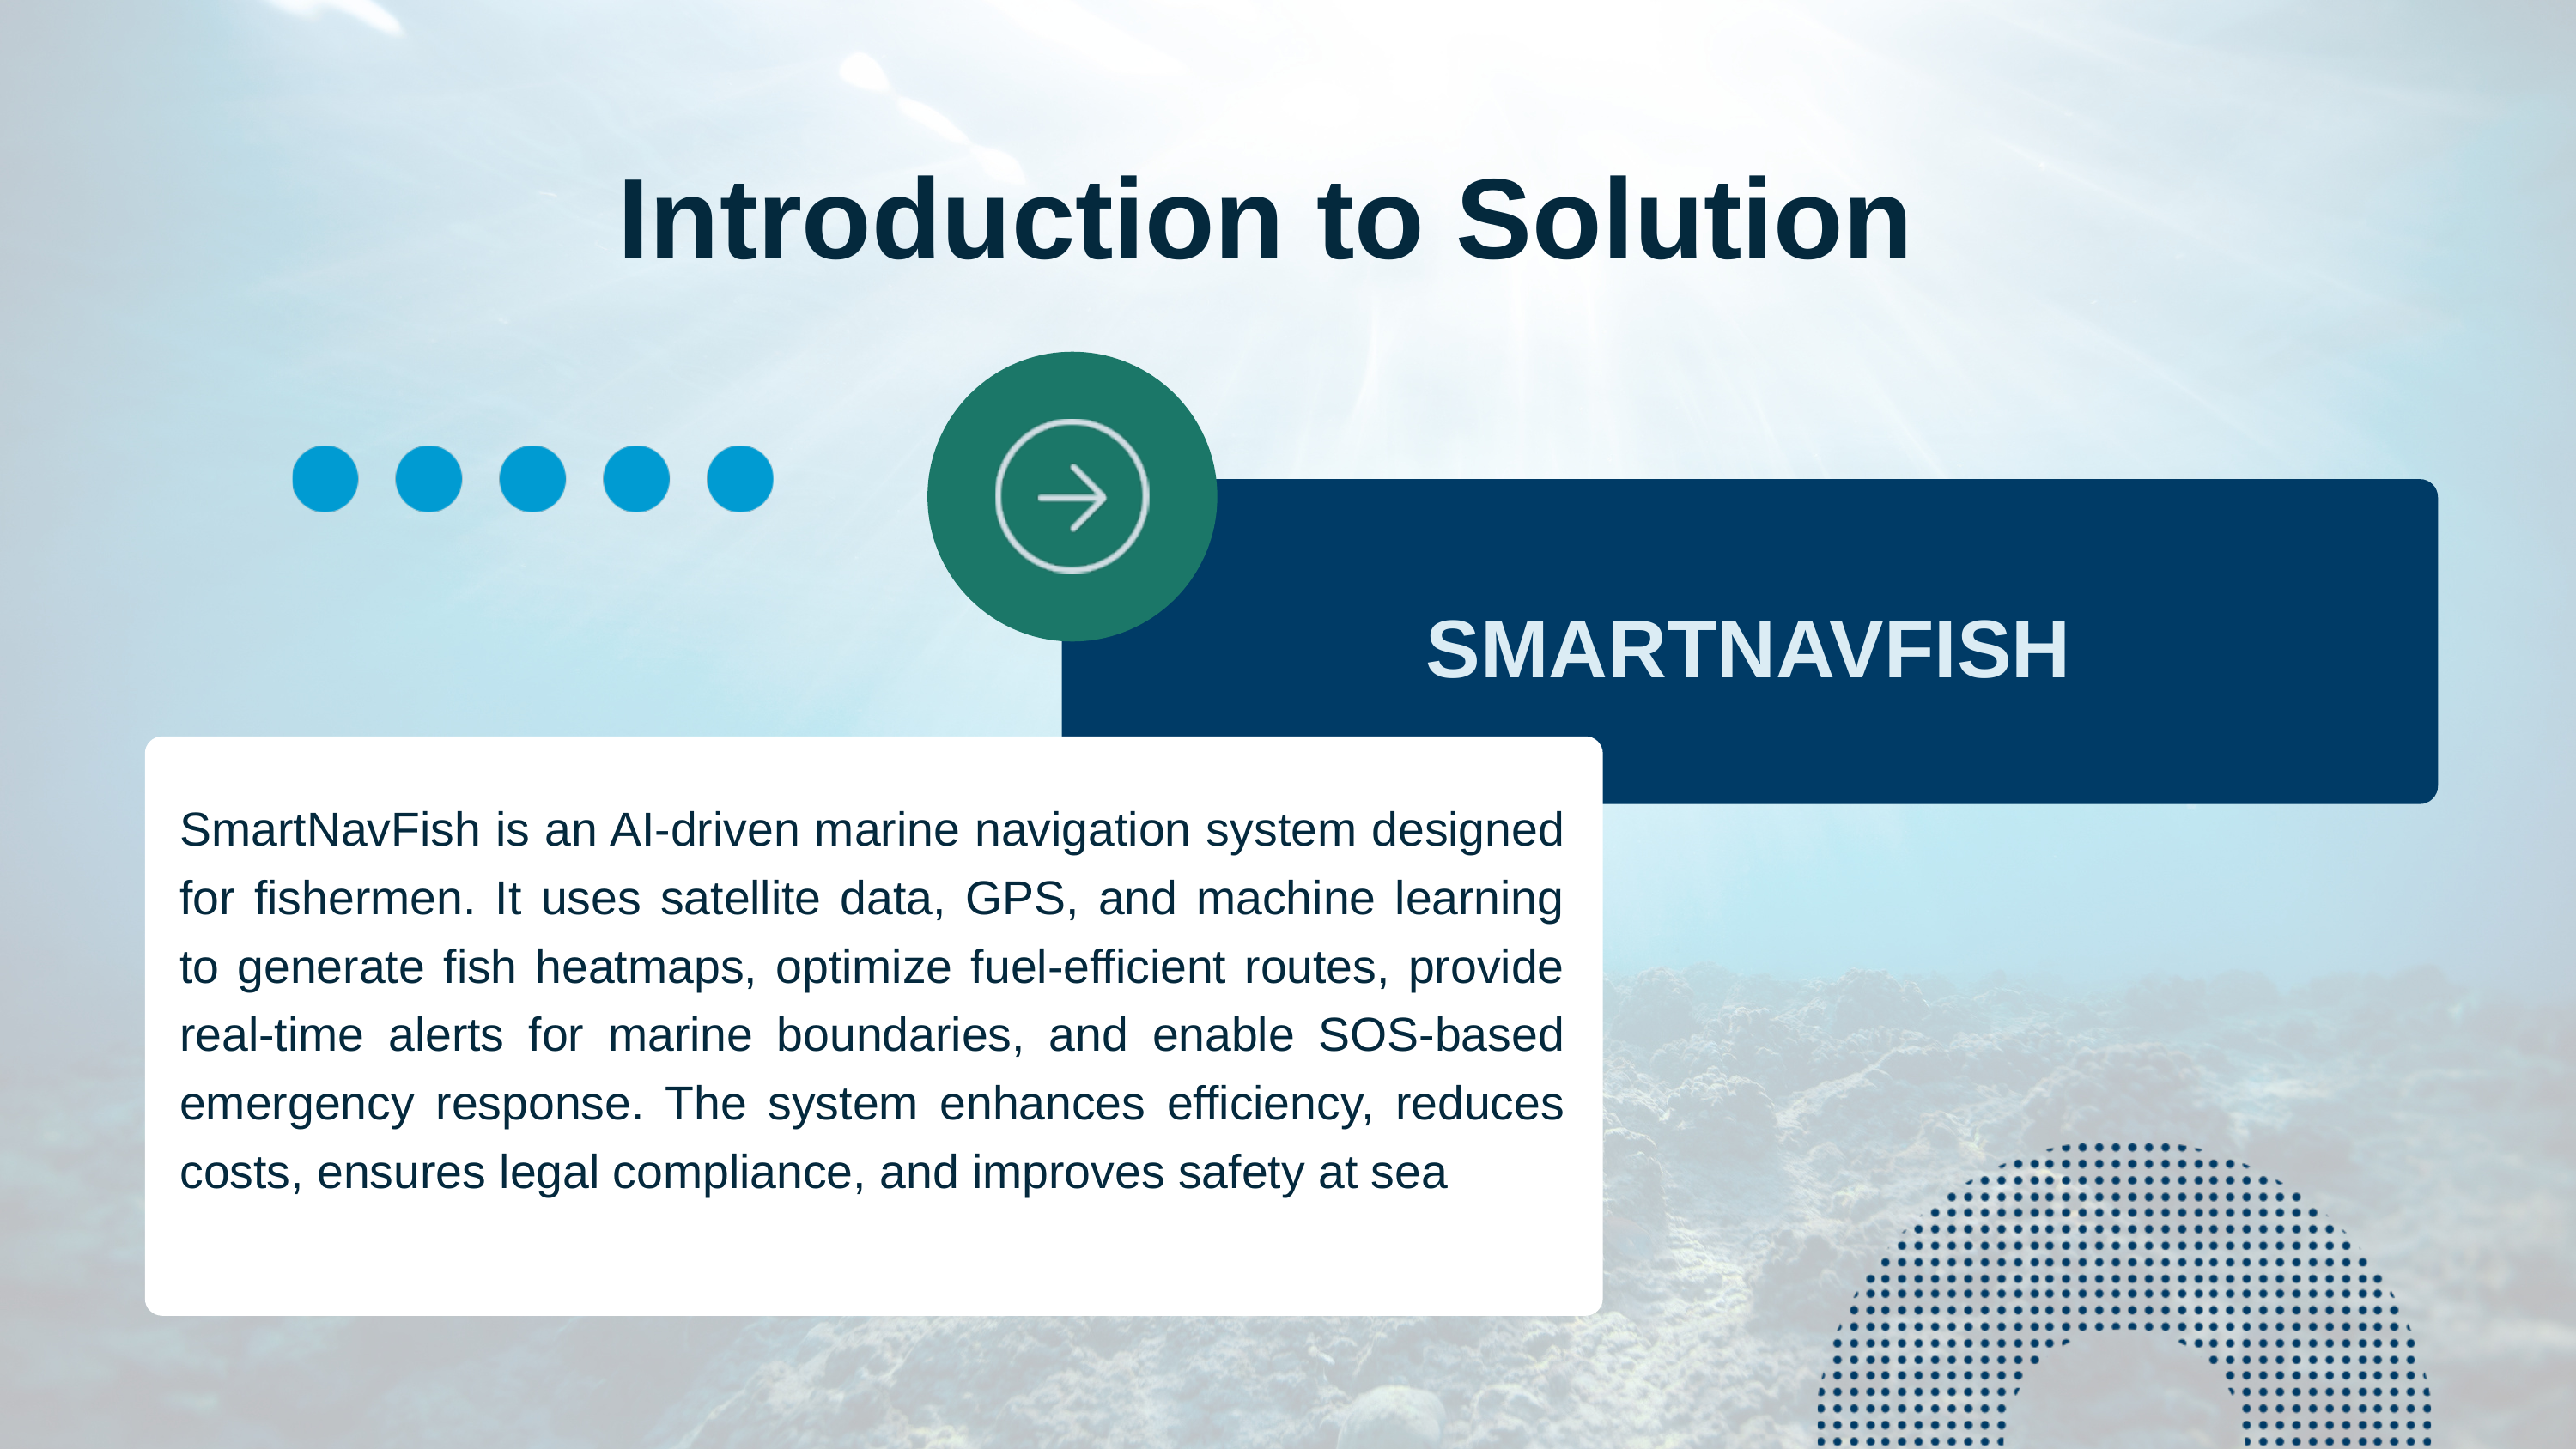

Introduction to Solution

SMARTNAVFISH

SmartNavFish is an AI-driven marine navigation system designed for fishermen. It uses satellite data, GPS, and machine learning to generate fish heatmaps, optimize fuel-efficient routes, provide real-time alerts for marine boundaries, and enable SOS-based emergency response. The system enhances efficiency, reduces costs, ensures legal compliance, and improves safety at sea